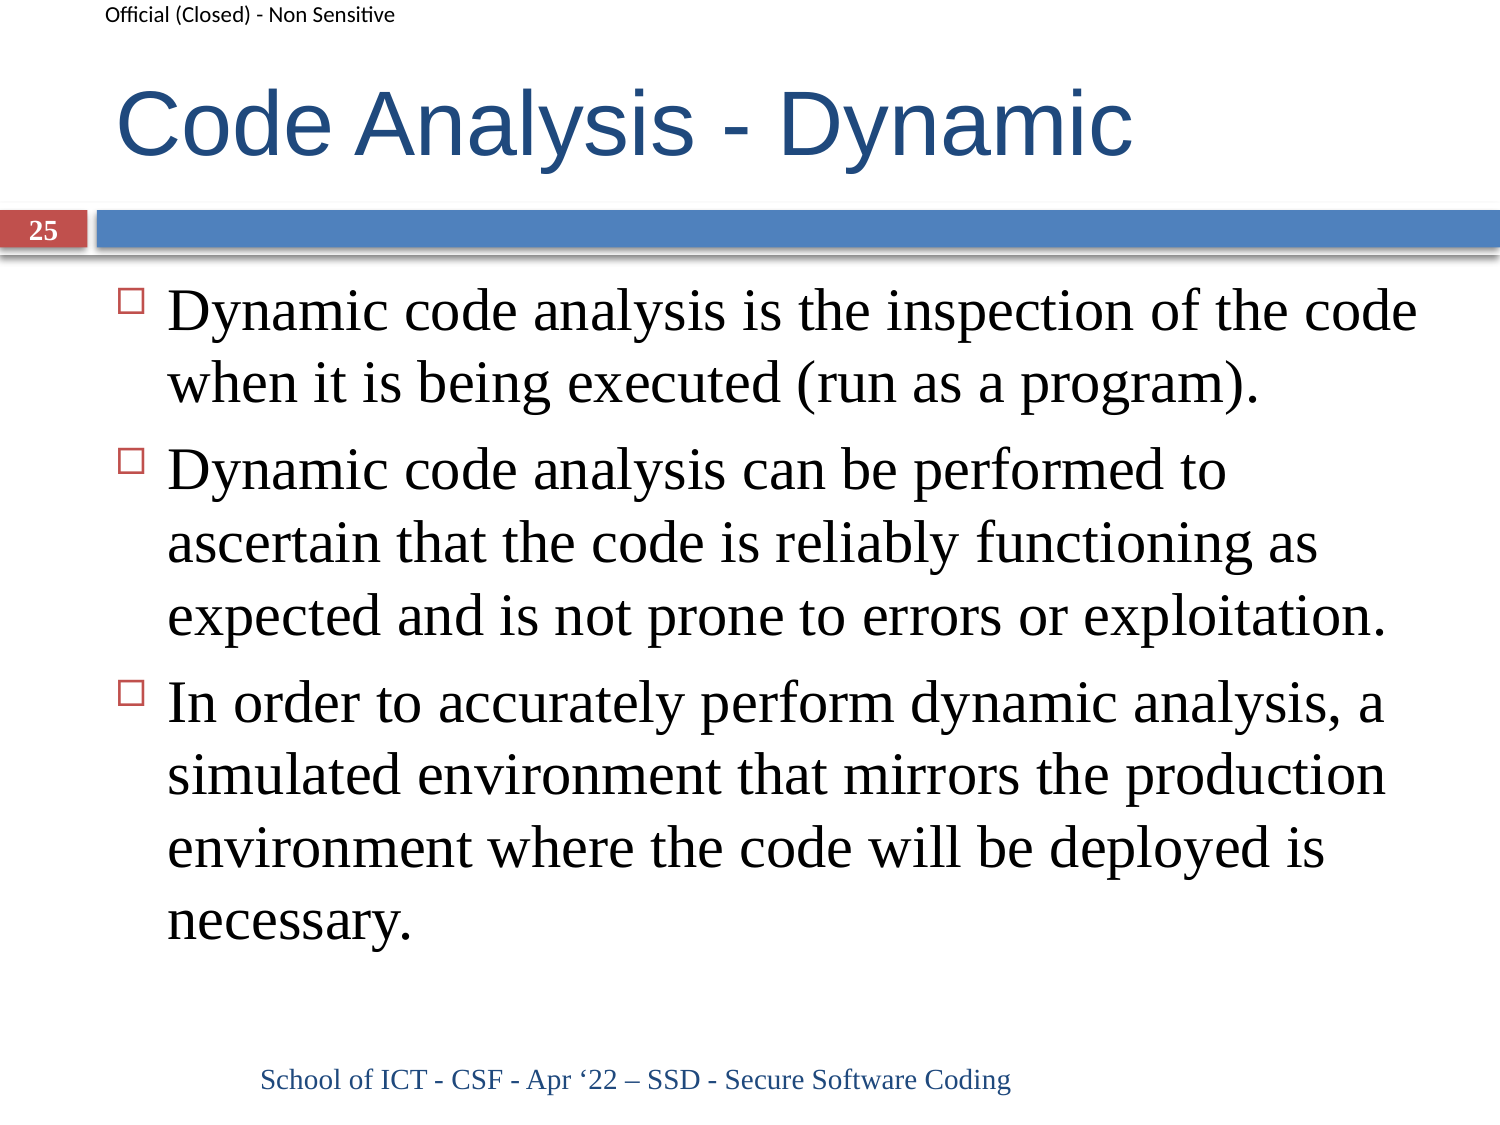

# Code Analysis - Dynamic
25
Dynamic code analysis is the inspection of the code when it is being executed (run as a program).
Dynamic code analysis can be performed to ascertain that the code is reliably functioning as expected and is not prone to errors or exploitation.
In order to accurately perform dynamic analysis, a simulated environment that mirrors the production environment where the code will be deployed is necessary.
School of ICT - CSF - Apr ‘22 – SSD - Secure Software Coding